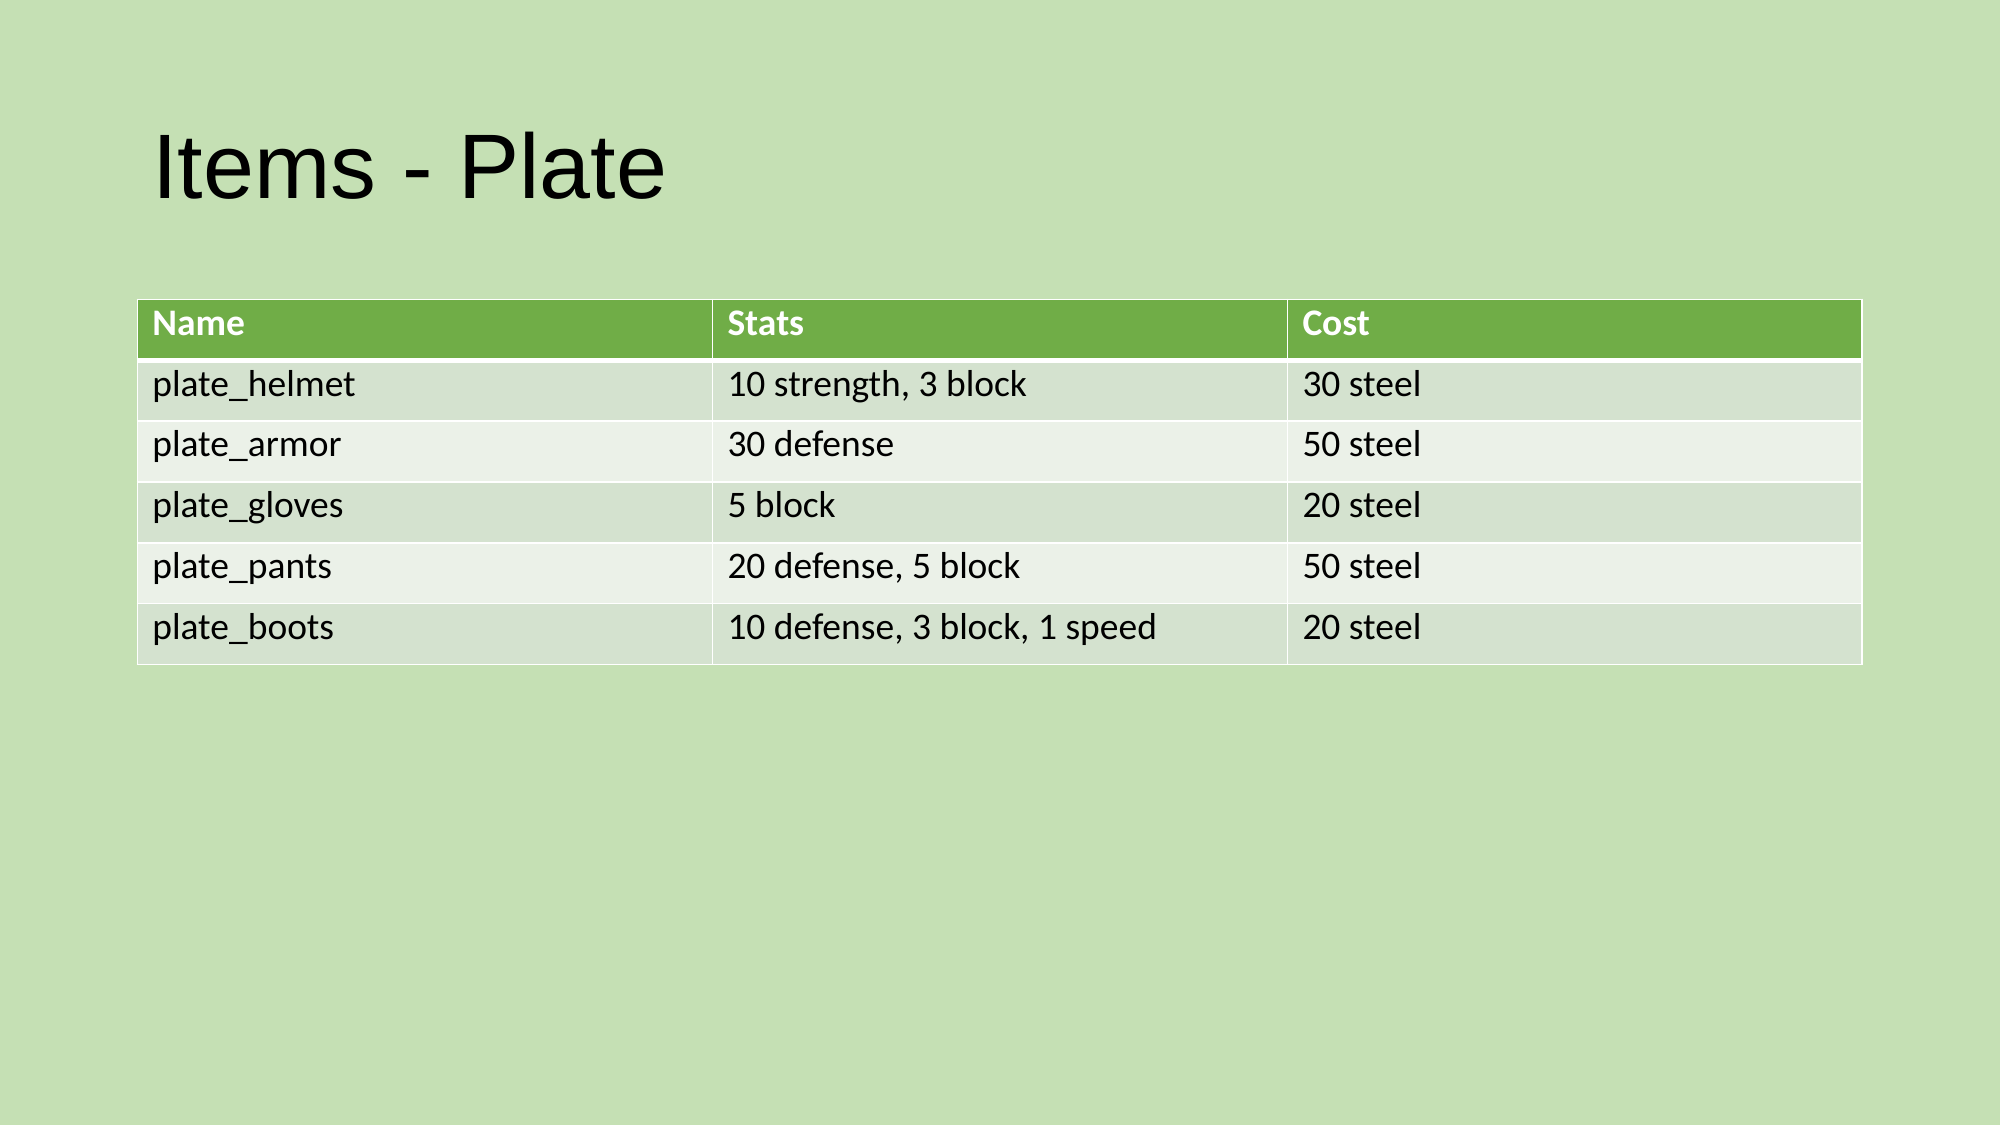

# Items - Plate
| Name | Stats | Cost |
| --- | --- | --- |
| plate\_helmet | 10 strength, 3 block | 30 steel |
| plate\_armor | 30 defense | 50 steel |
| plate\_gloves | 5 block | 20 steel |
| plate\_pants | 20 defense, 5 block | 50 steel |
| plate\_boots | 10 defense, 3 block, 1 speed | 20 steel |